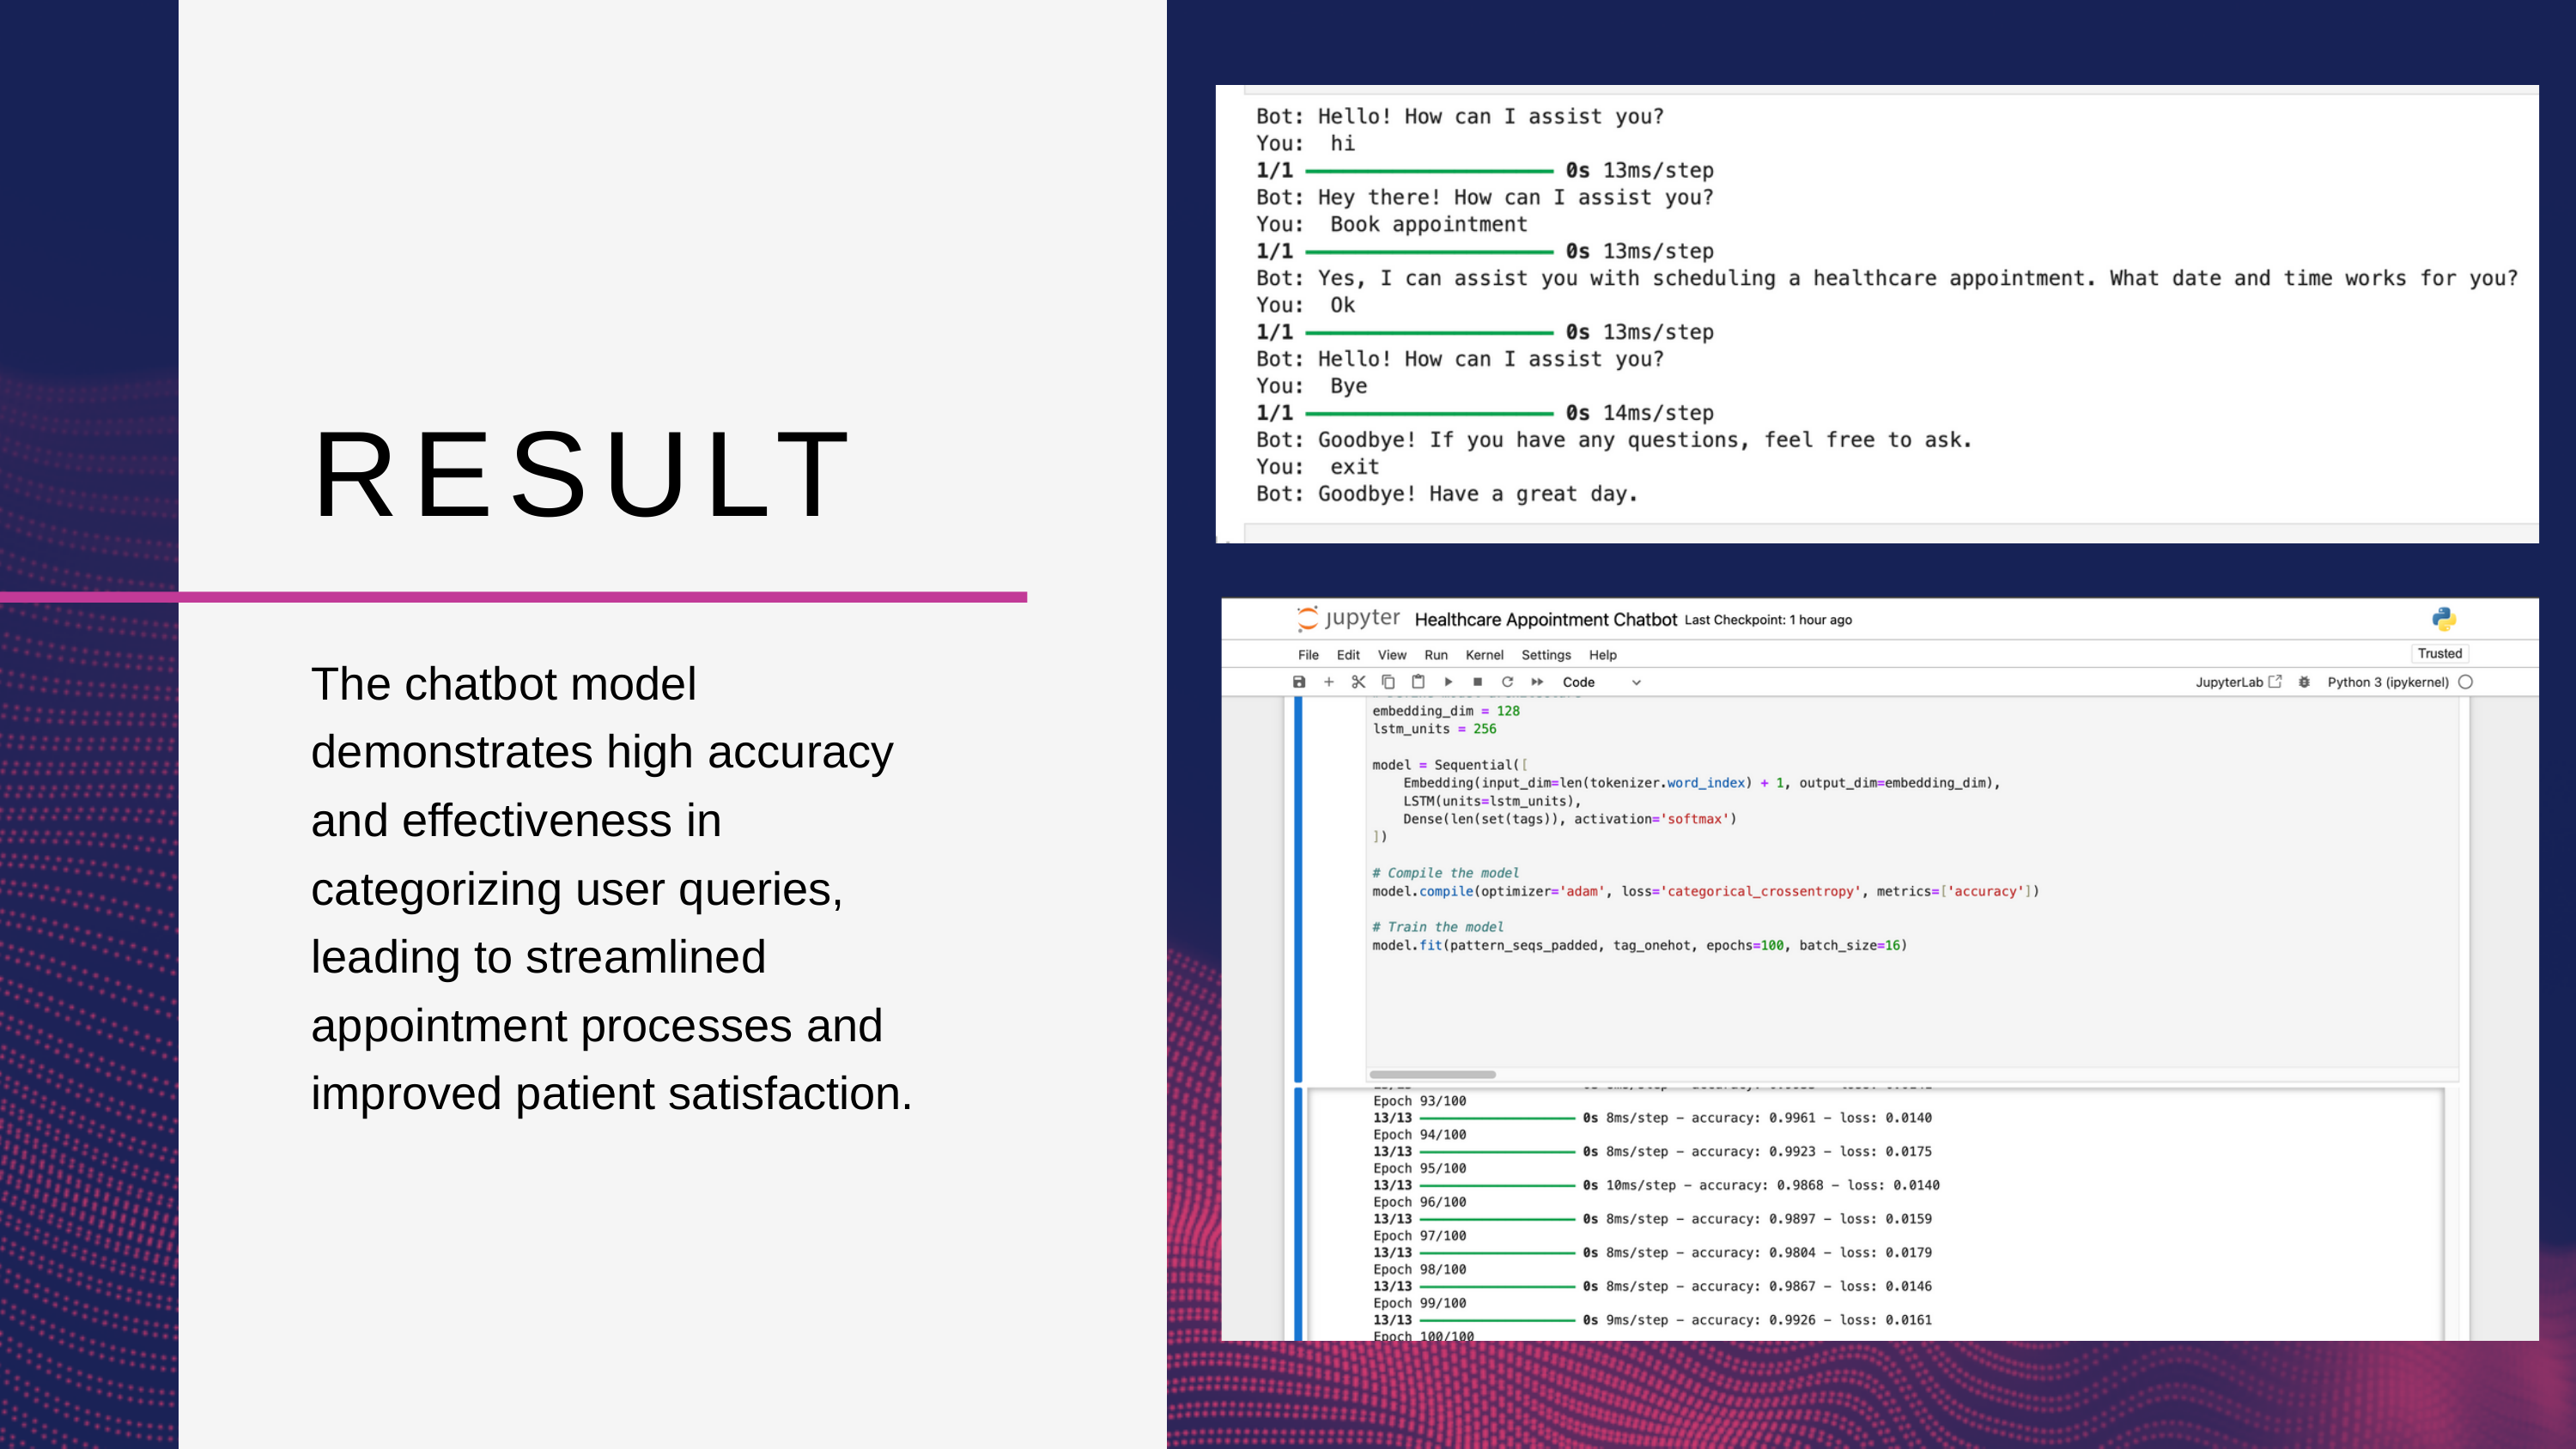

RESULT

The chatbot model demonstrates high accuracy and effectiveness in categorizing user queries, leading to streamlined appointment processes and improved patient satisfaction.